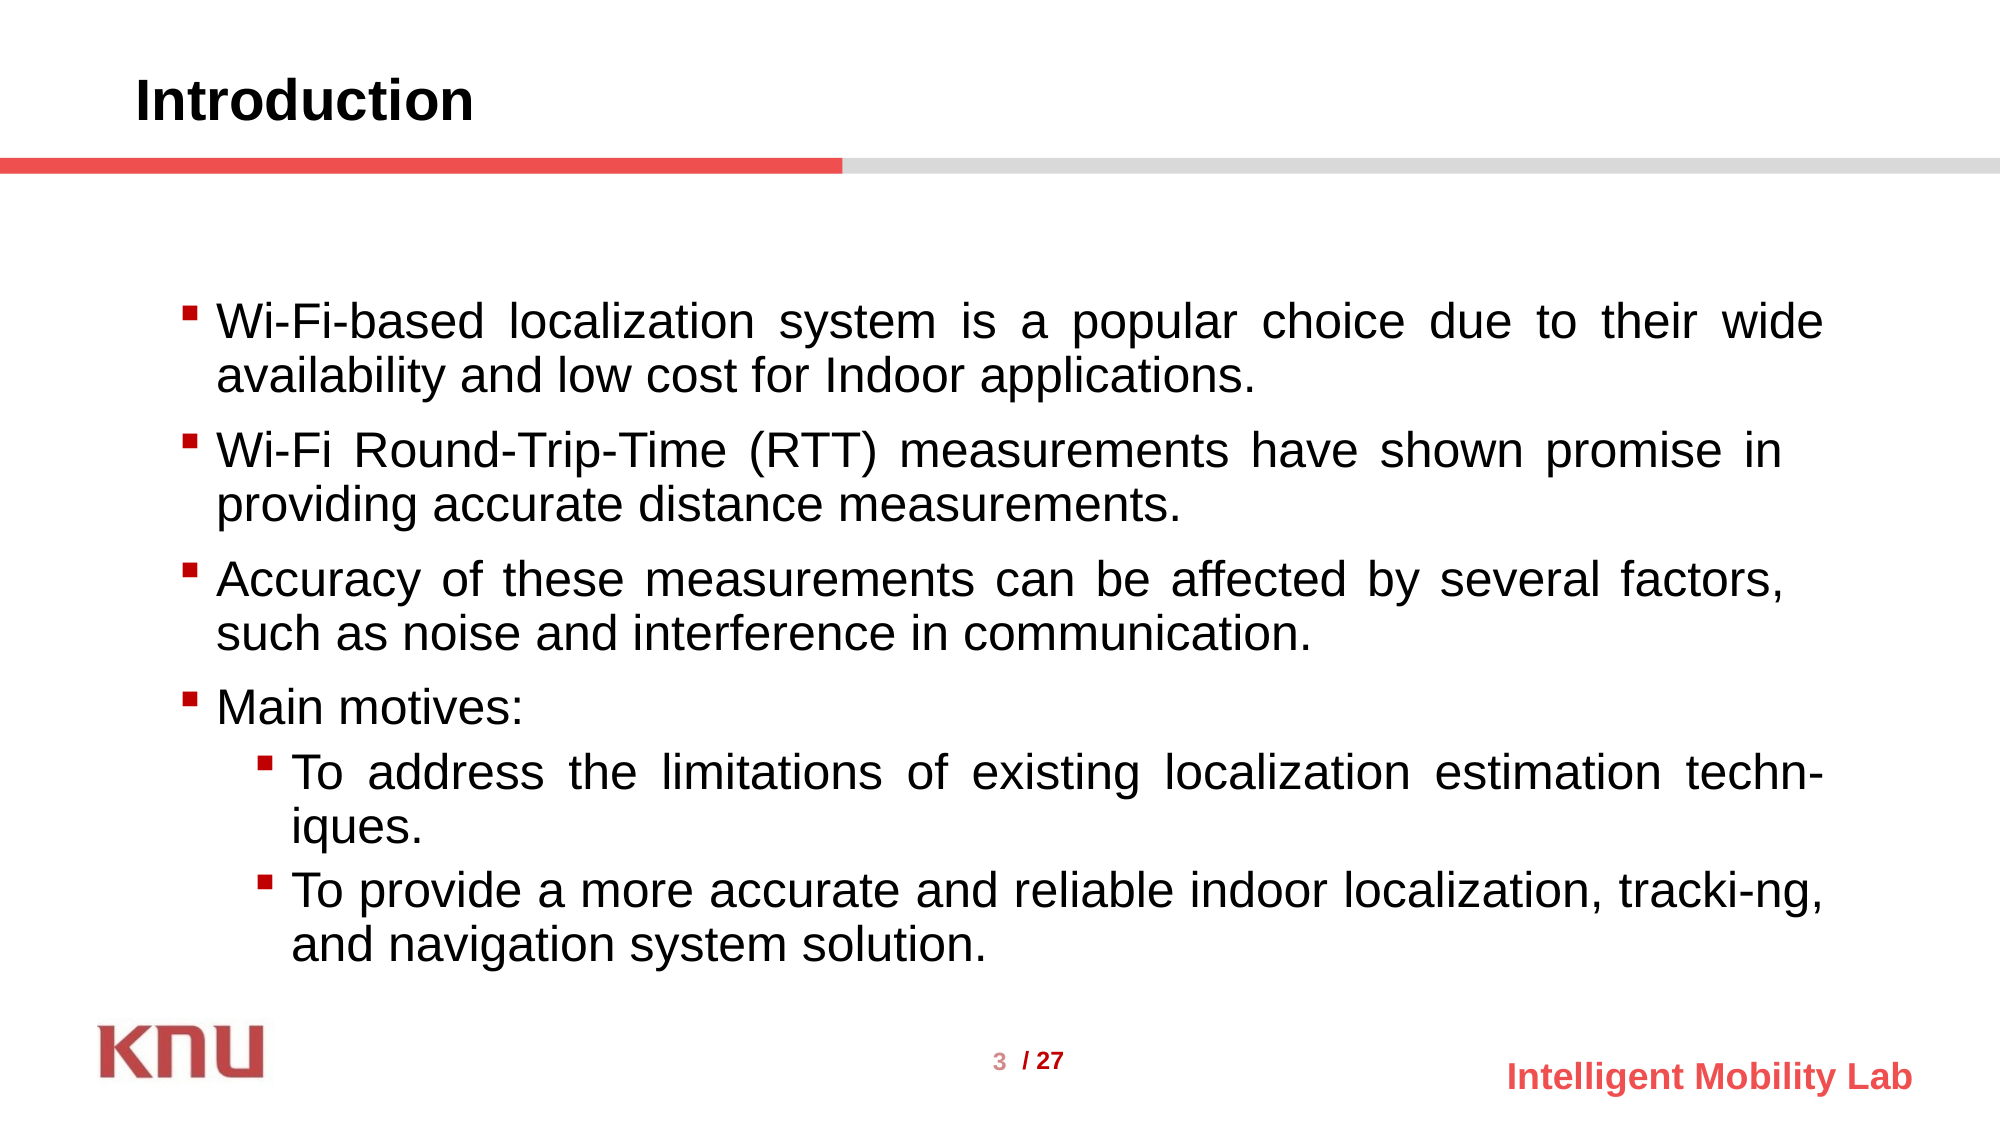

Introduction
Wi-Fi-based localization system is a popular choice due to their wide availability and low cost for Indoor applications.
Wi-Fi Round-Trip-Time (RTT) measurements have shown promise in   providing accurate distance measurements.
Accuracy of these measurements can be affected by several factors,   such as noise and interference in communication.
Main motives:
To address the limitations of existing localization estimation techn-iques.
To provide a more accurate and reliable indoor localization, tracki-ng, and navigation system solution.

3